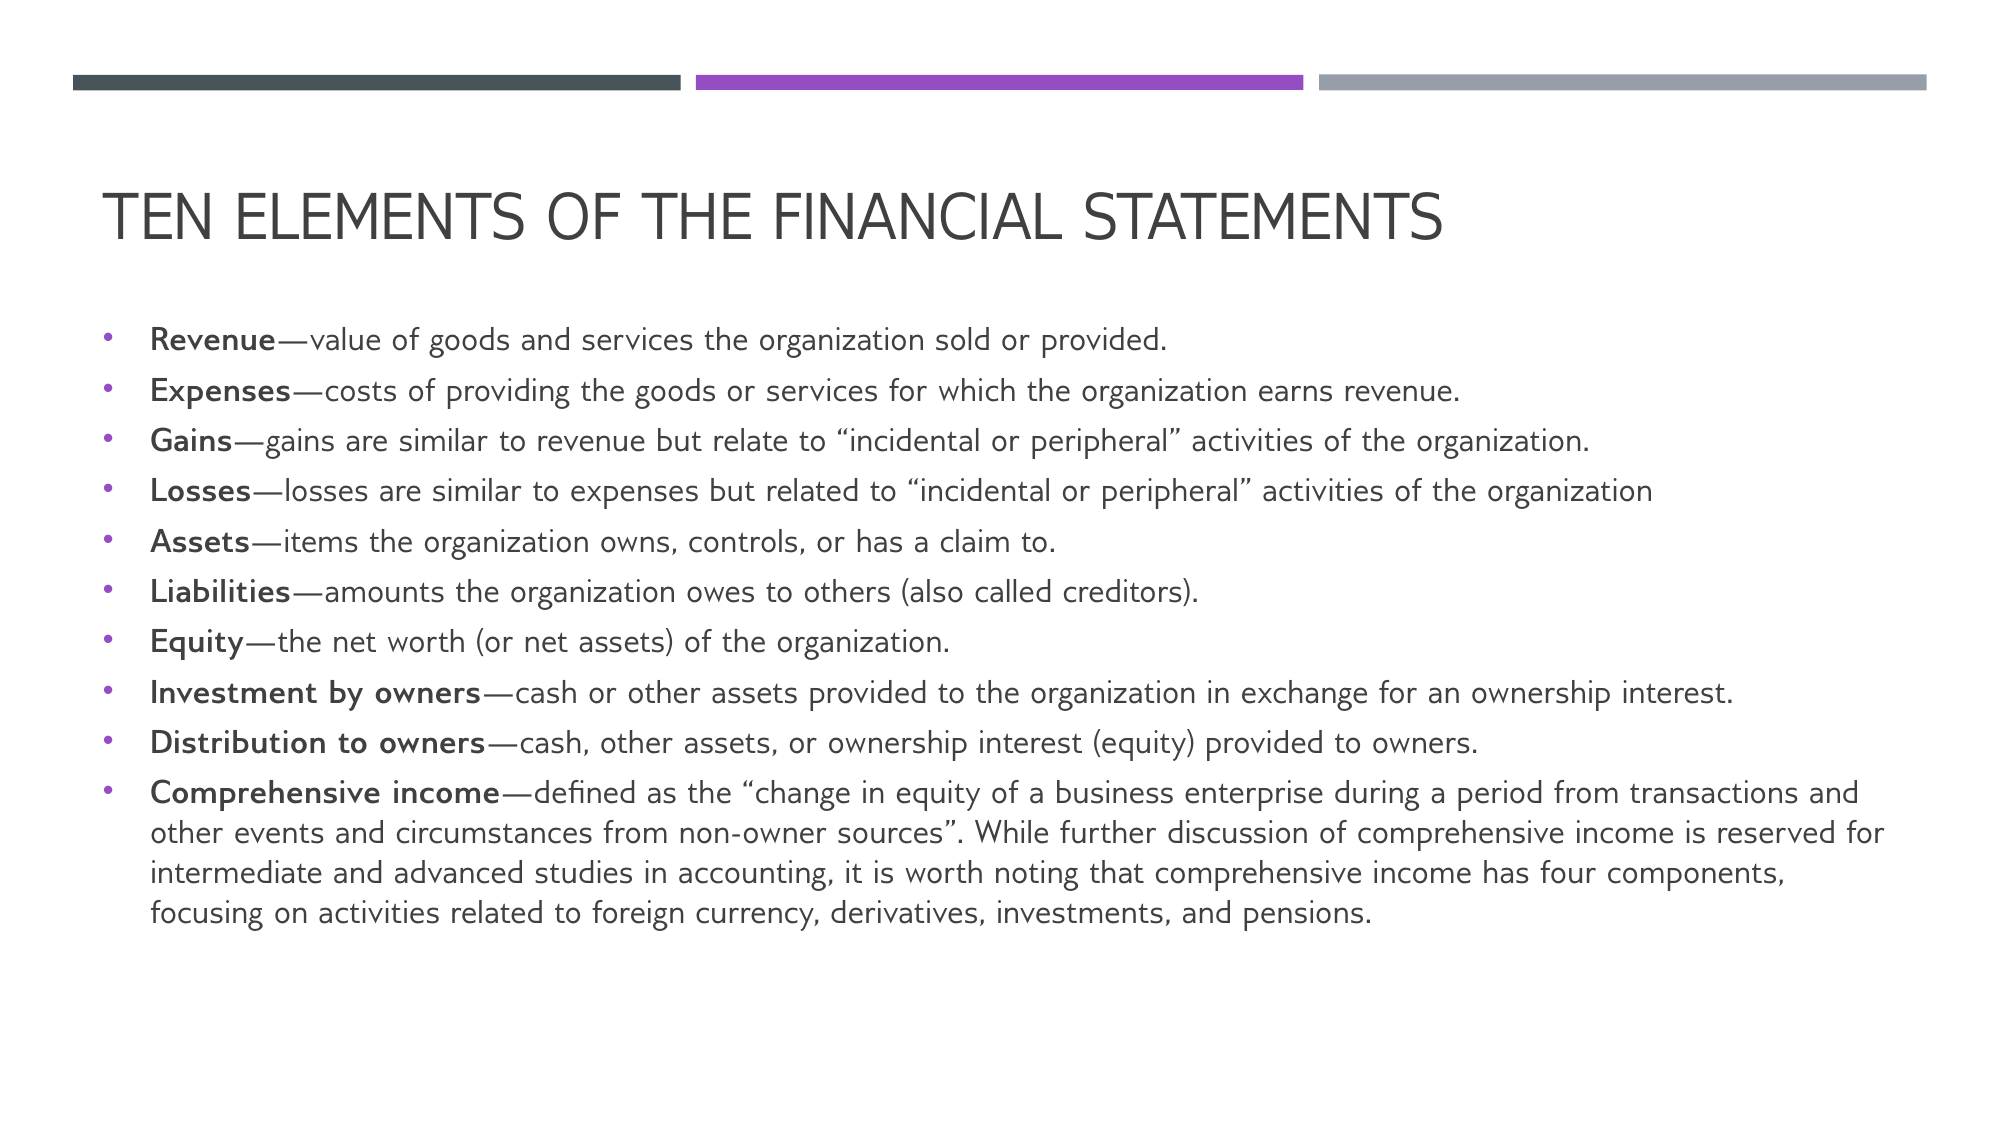

# ten elements of the financial statements
Revenue—value of goods and services the organization sold or provided.
Expenses—costs of providing the goods or services for which the organization earns revenue.
Gains—gains are similar to revenue but relate to “incidental or peripheral” activities of the organization.
Losses—losses are similar to expenses but related to “incidental or peripheral” activities of the organization
Assets—items the organization owns, controls, or has a claim to.
Liabilities—amounts the organization owes to others (also called creditors).
Equity—the net worth (or net assets) of the organization.
Investment by owners—cash or other assets provided to the organization in exchange for an ownership interest.
Distribution to owners—cash, other assets, or ownership interest (equity) provided to owners.
Comprehensive income—defined as the “change in equity of a business enterprise during a period from transactions and other events and circumstances from non-owner sources”. While further discussion of comprehensive income is reserved for intermediate and advanced studies in accounting, it is worth noting that comprehensive income has four components, focusing on activities related to foreign currency, derivatives, investments, and pensions.
28